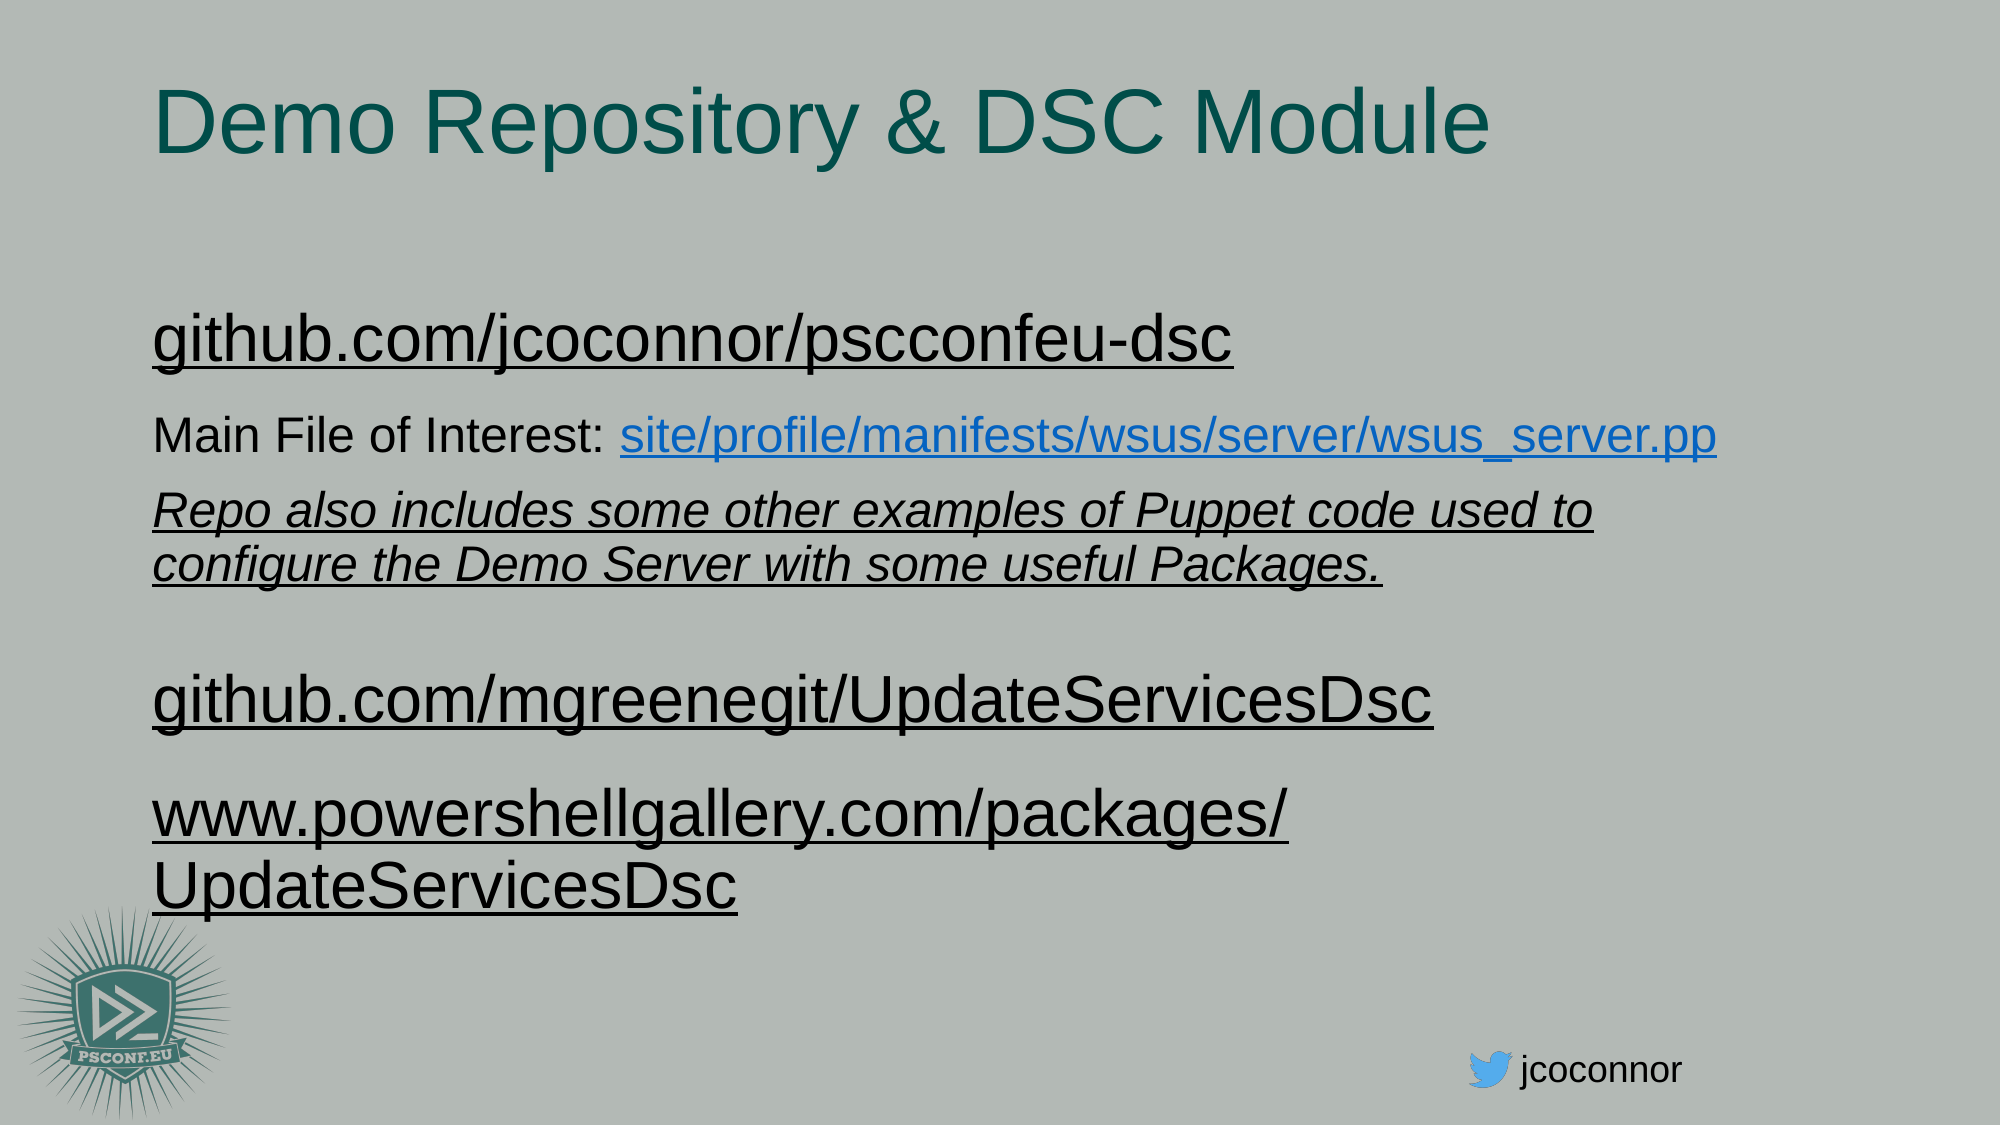

# Demo Repository & DSC Module
github.com/jcoconnor/pscconfeu-dsc
Main File of Interest: site/profile/manifests/wsus/server/wsus_server.pp
Repo also includes some other examples of Puppet code used to configure the Demo Server with some useful Packages.
github.com/mgreenegit/UpdateServicesDsc
www.powershellgallery.com/packages/UpdateServicesDsc

jcoconnor